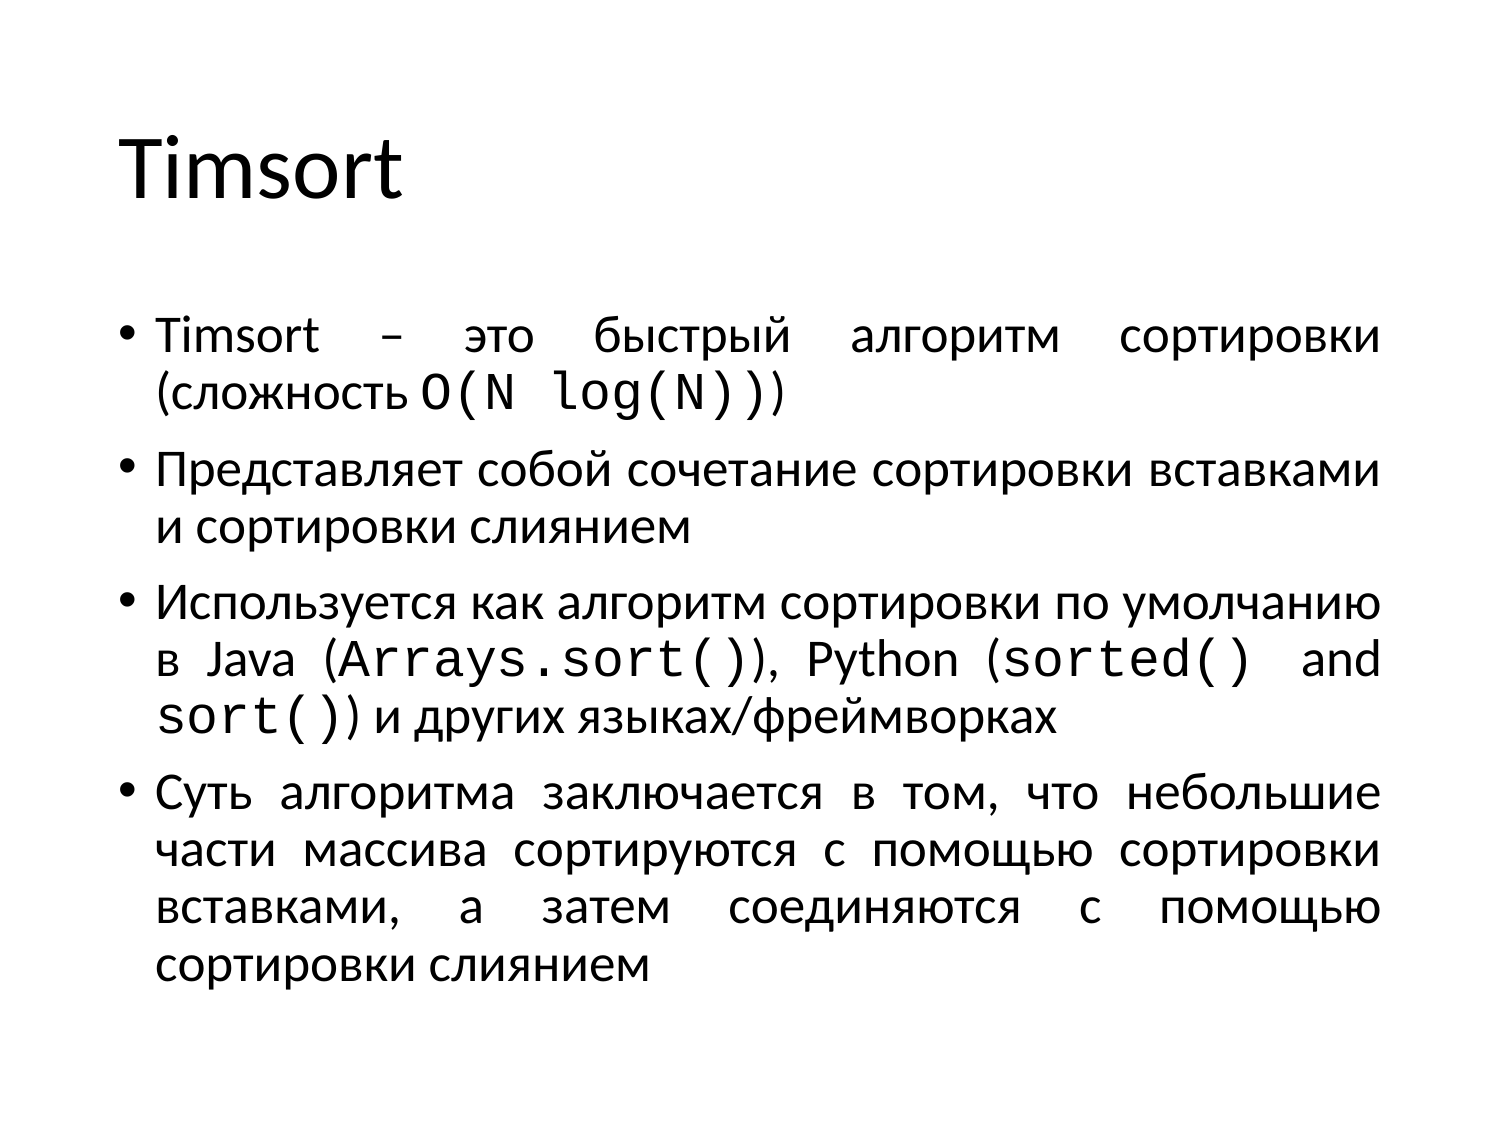

# Timsort
Timsort – это быстрый алгоритм сортировки (сложность O(N log(N)))
Представляет собой сочетание сортировки вставками и сортировки слиянием
Используется как алгоритм сортировки по умолчанию в Java (Arrays.sort()), Python (sorted() and sort()) и других языках/фреймворках
Суть алгоритма заключается в том, что небольшие части массива сортируются с помощью сортировки вставками, а затем соединяются с помощью сортировки слиянием